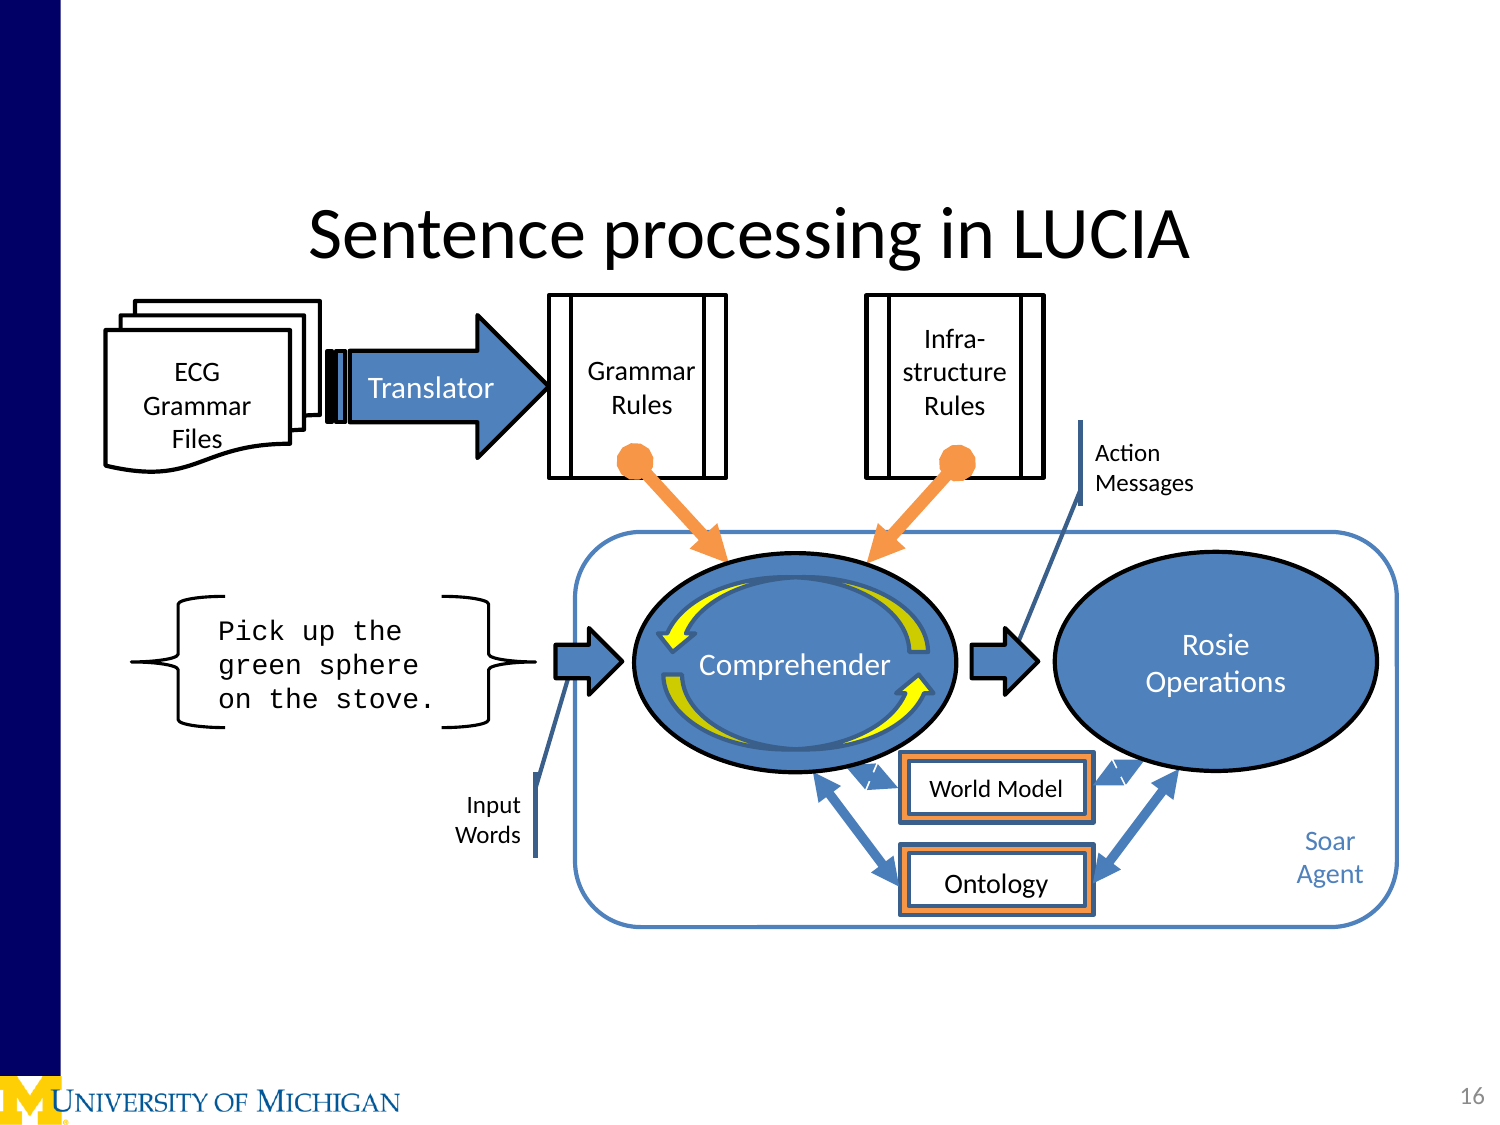

# Sentence processing in LUCIA

Infra-structure Rules

Grammar Rules

ECG Grammar Files
Translator

Action Messages

Soar Agent
Rosie Operations
Comprehender

Pick up the green sphere on the stove.

World Model

Input Words

Ontology
16